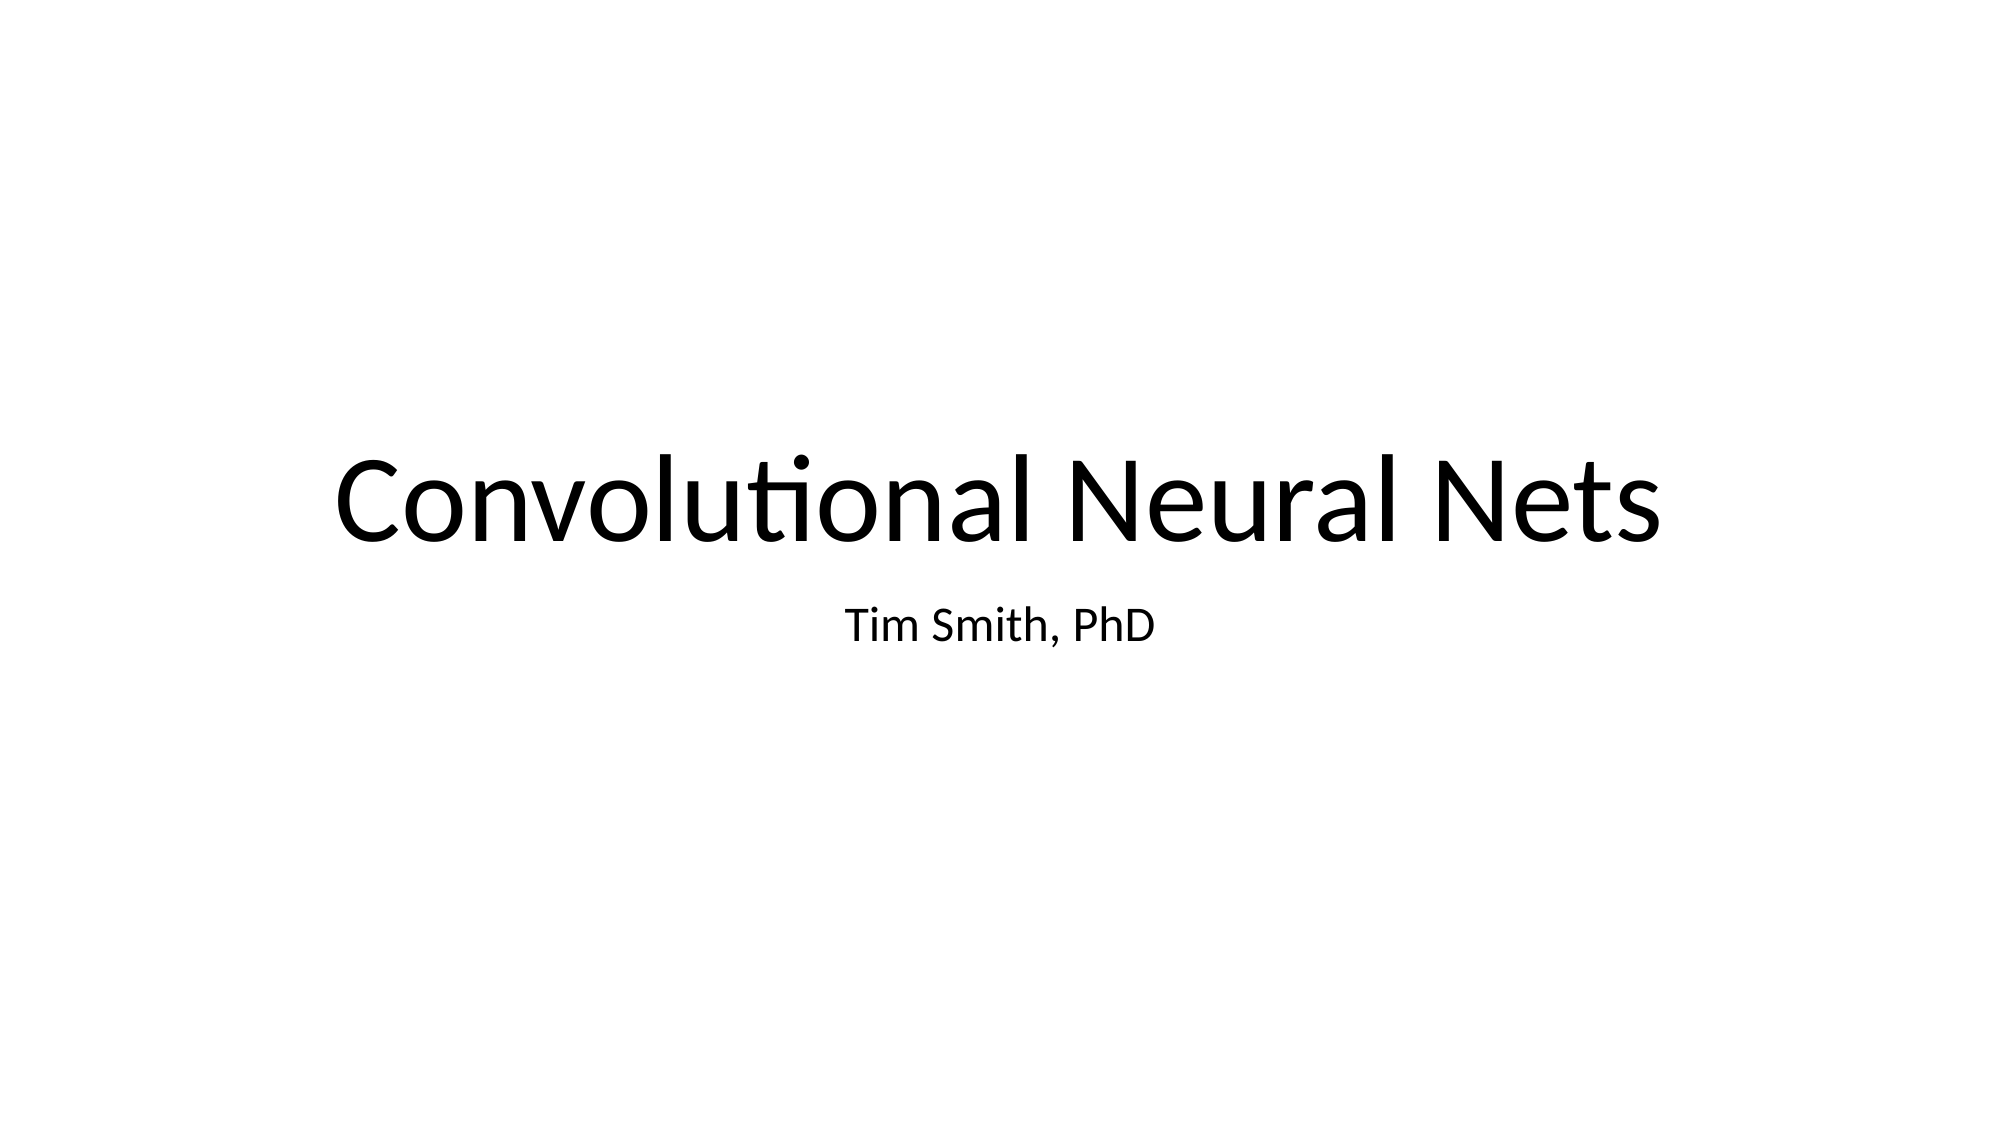

# Convolutional Neural Nets
Tim Smith, PhD